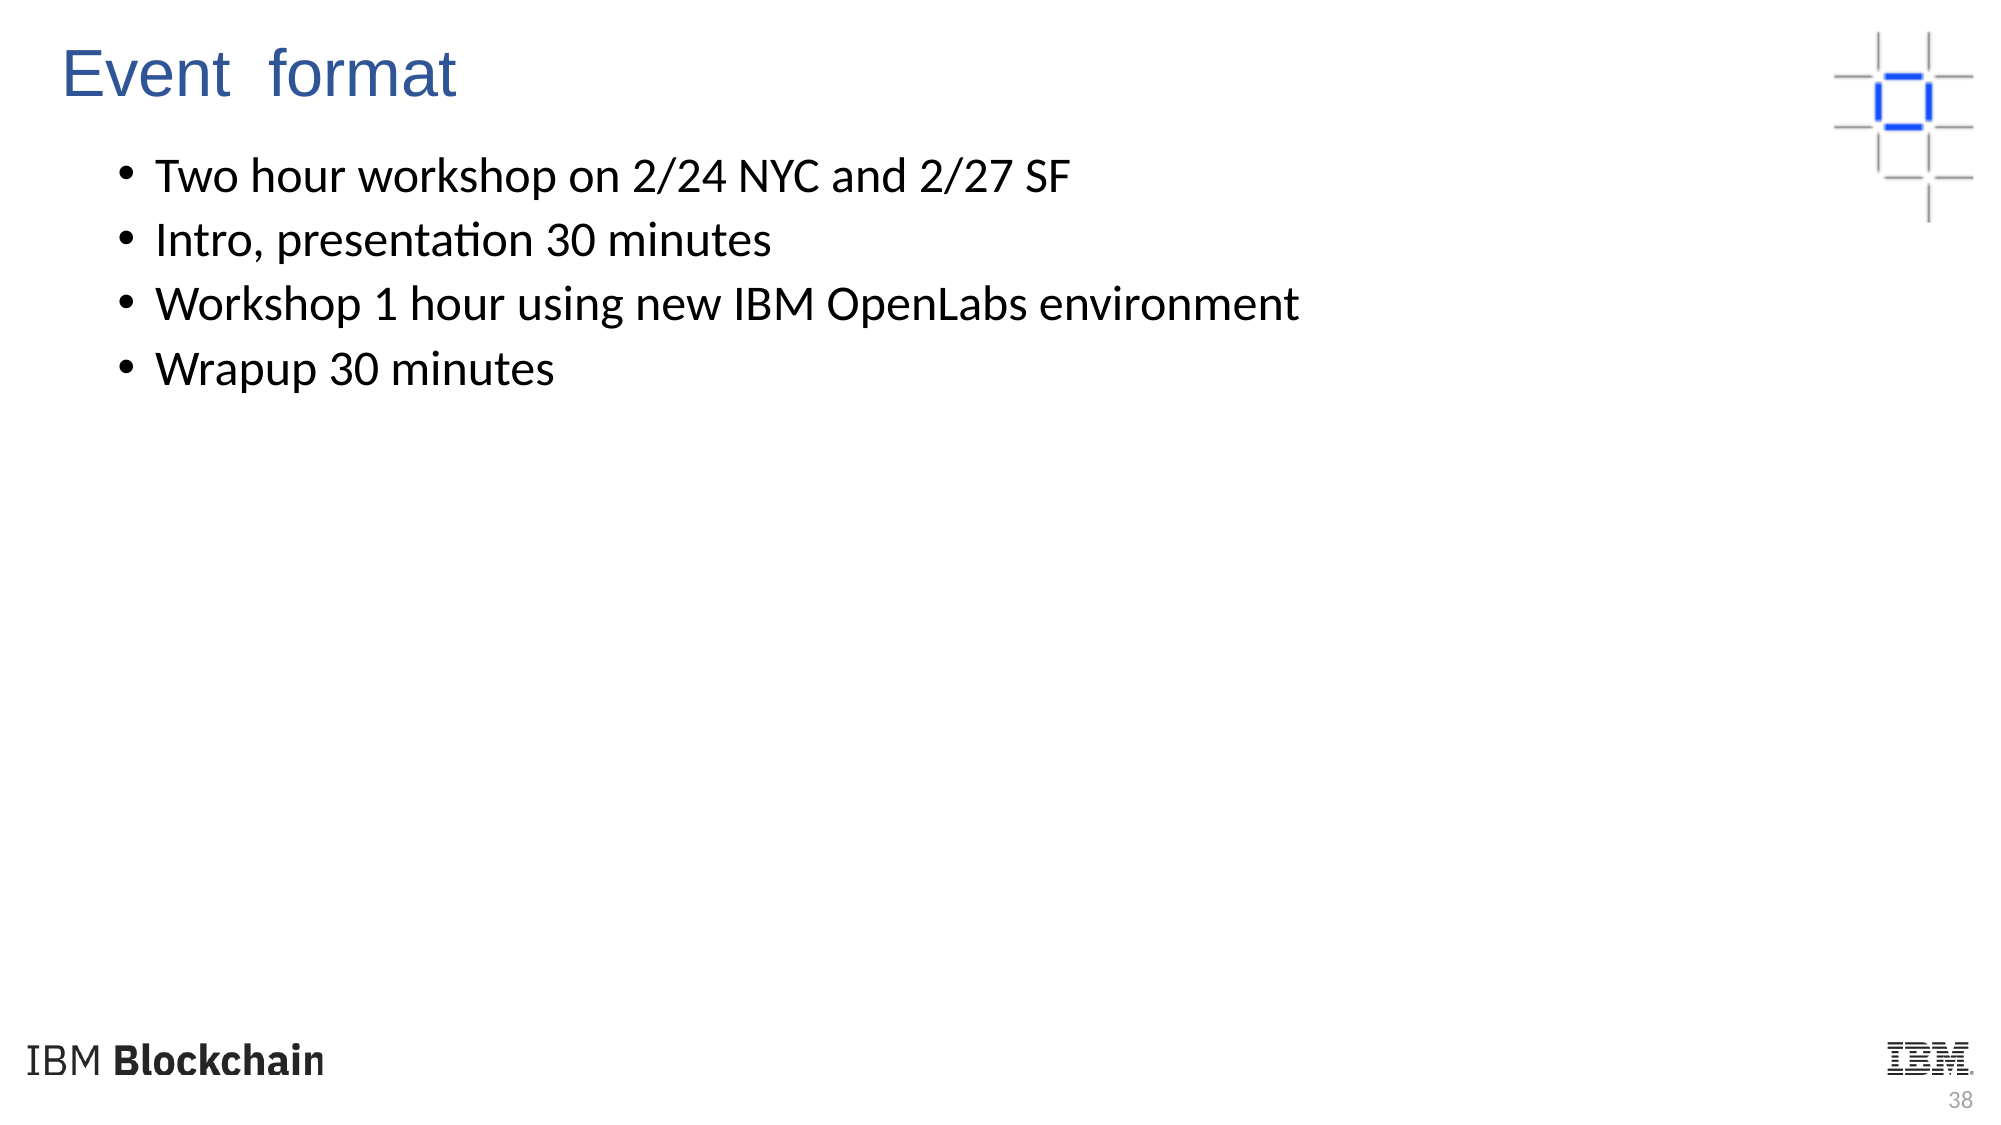

Event  format
Two hour workshop on 2/24 NYC and 2/27 SF
Intro, presentation 30 minutes
Workshop 1 hour using new IBM OpenLabs environment
Wrapup 30 minutes